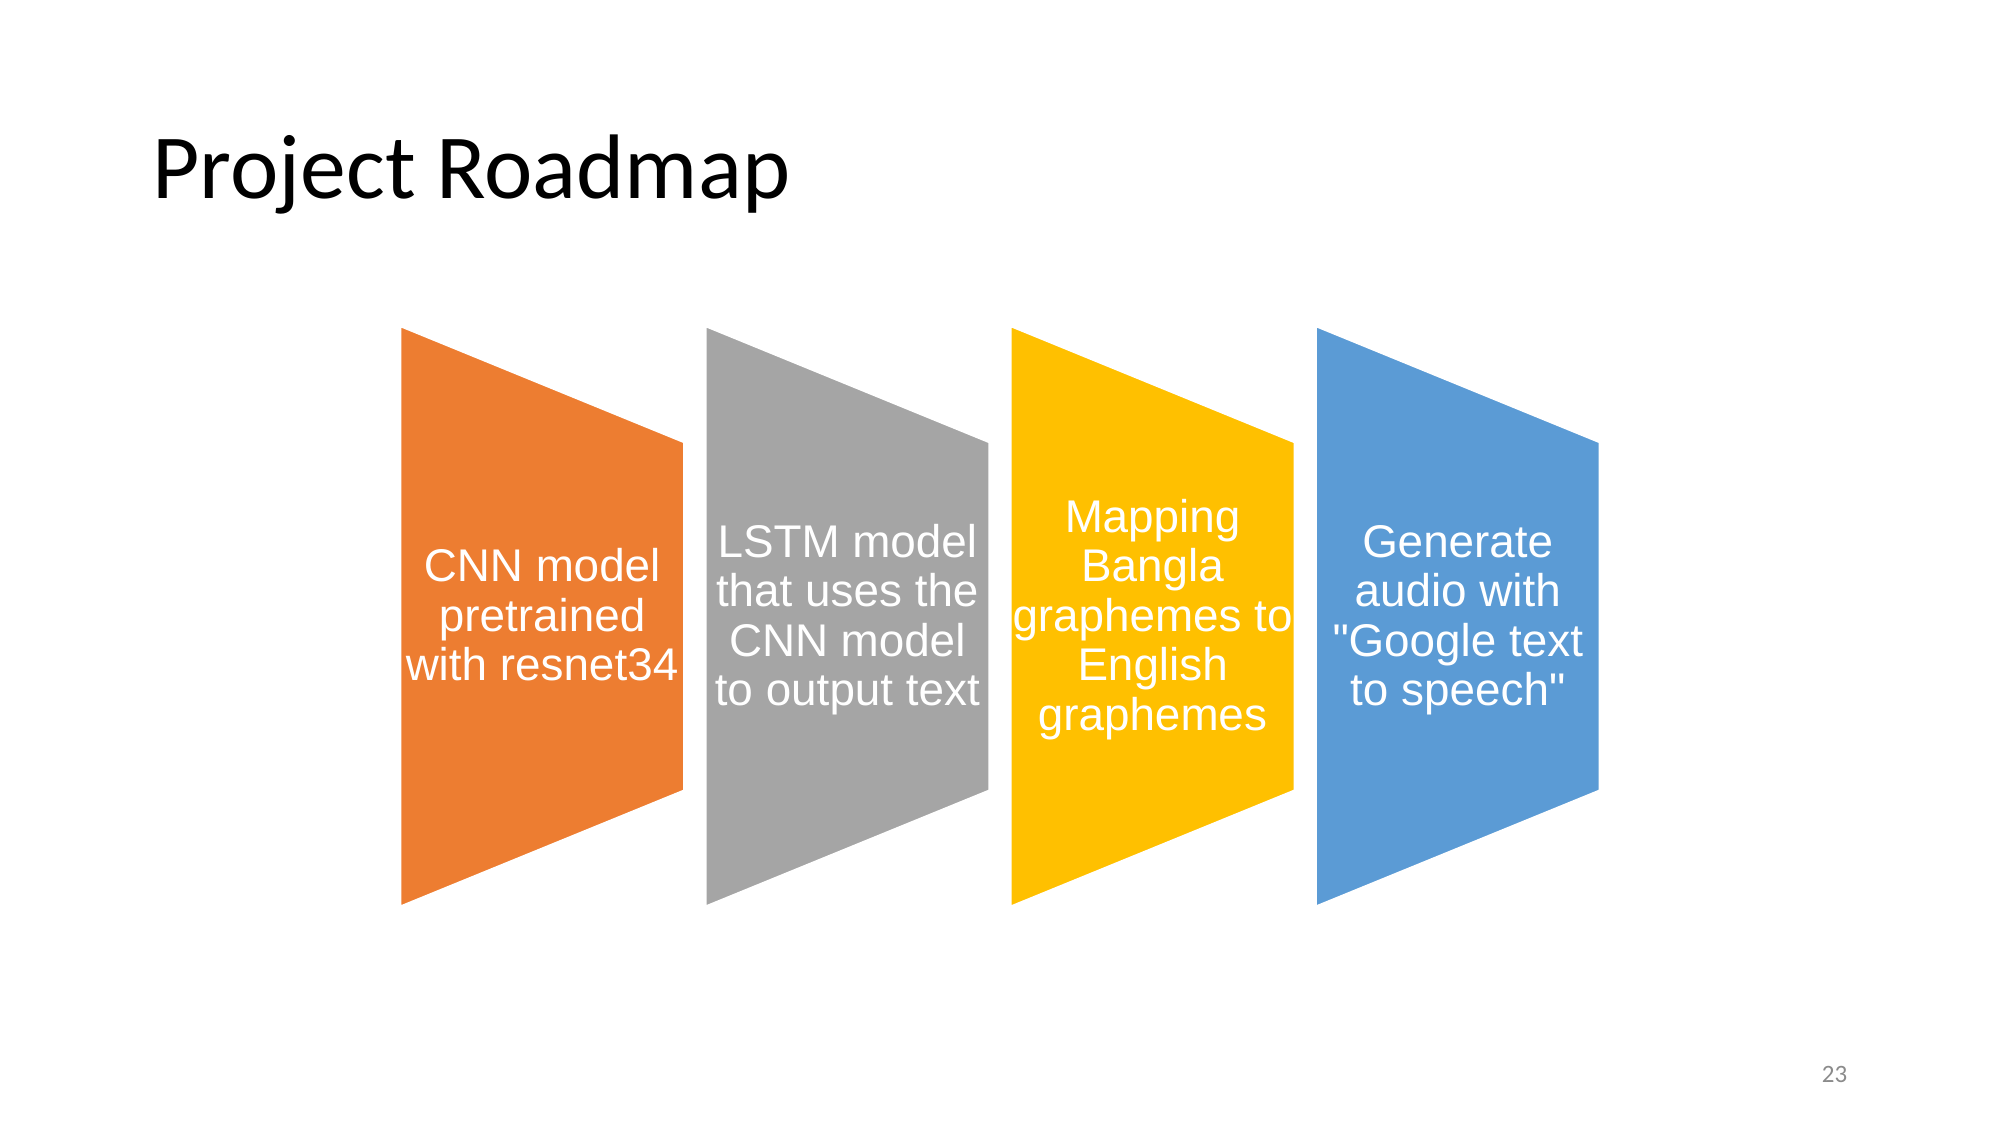

# Project Roadmap
CNN model pretrained with resnet34
LSTM model that uses the CNN model to output text
Mapping Bangla graphemes to English graphemes
Generate audio with "Google text to speech"
23